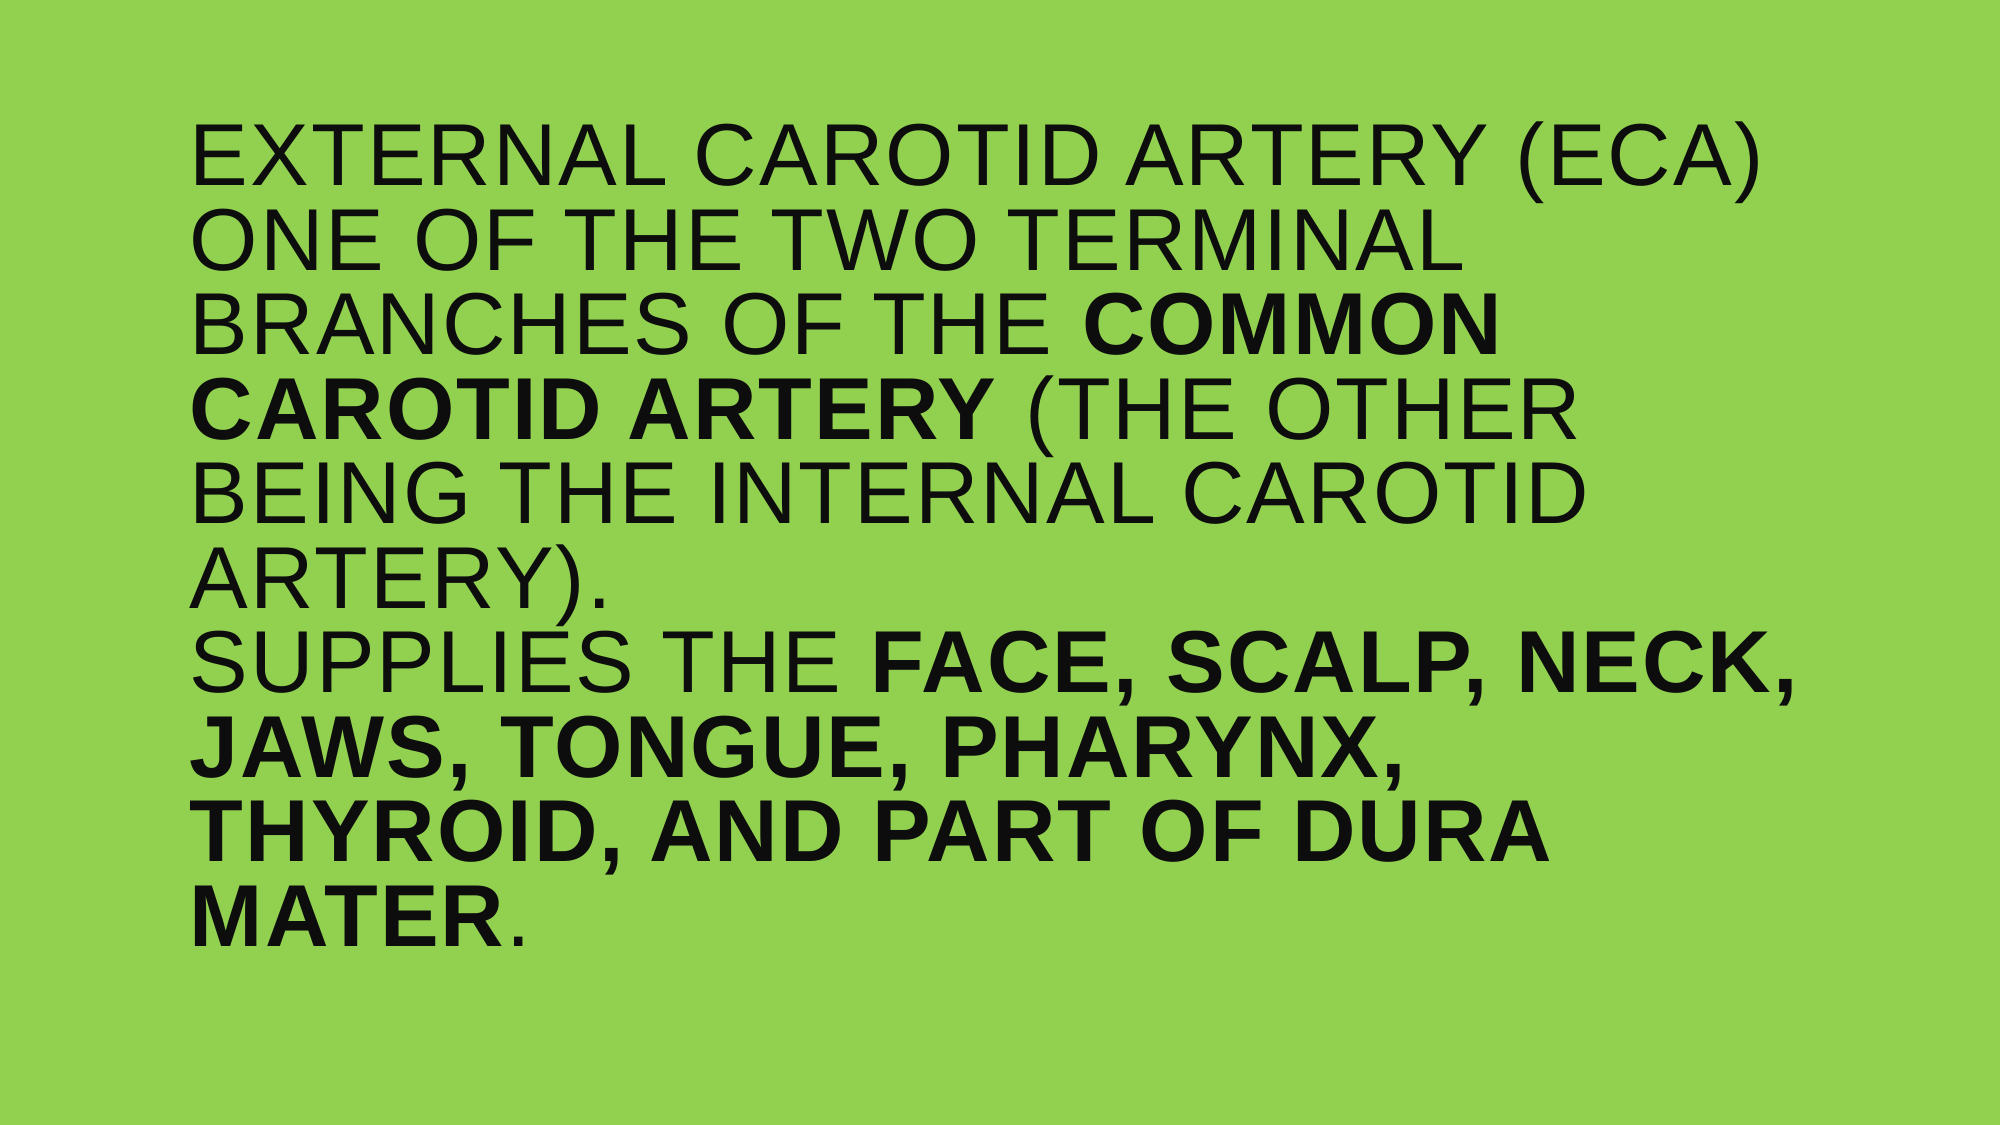

# External Carotid Artery (ECA) One of the two terminal branches of the common carotid artery (the other being the internal carotid artery). Supplies the face, scalp, neck, jaws, tongue, pharynx, thyroid, and part of dura mater.